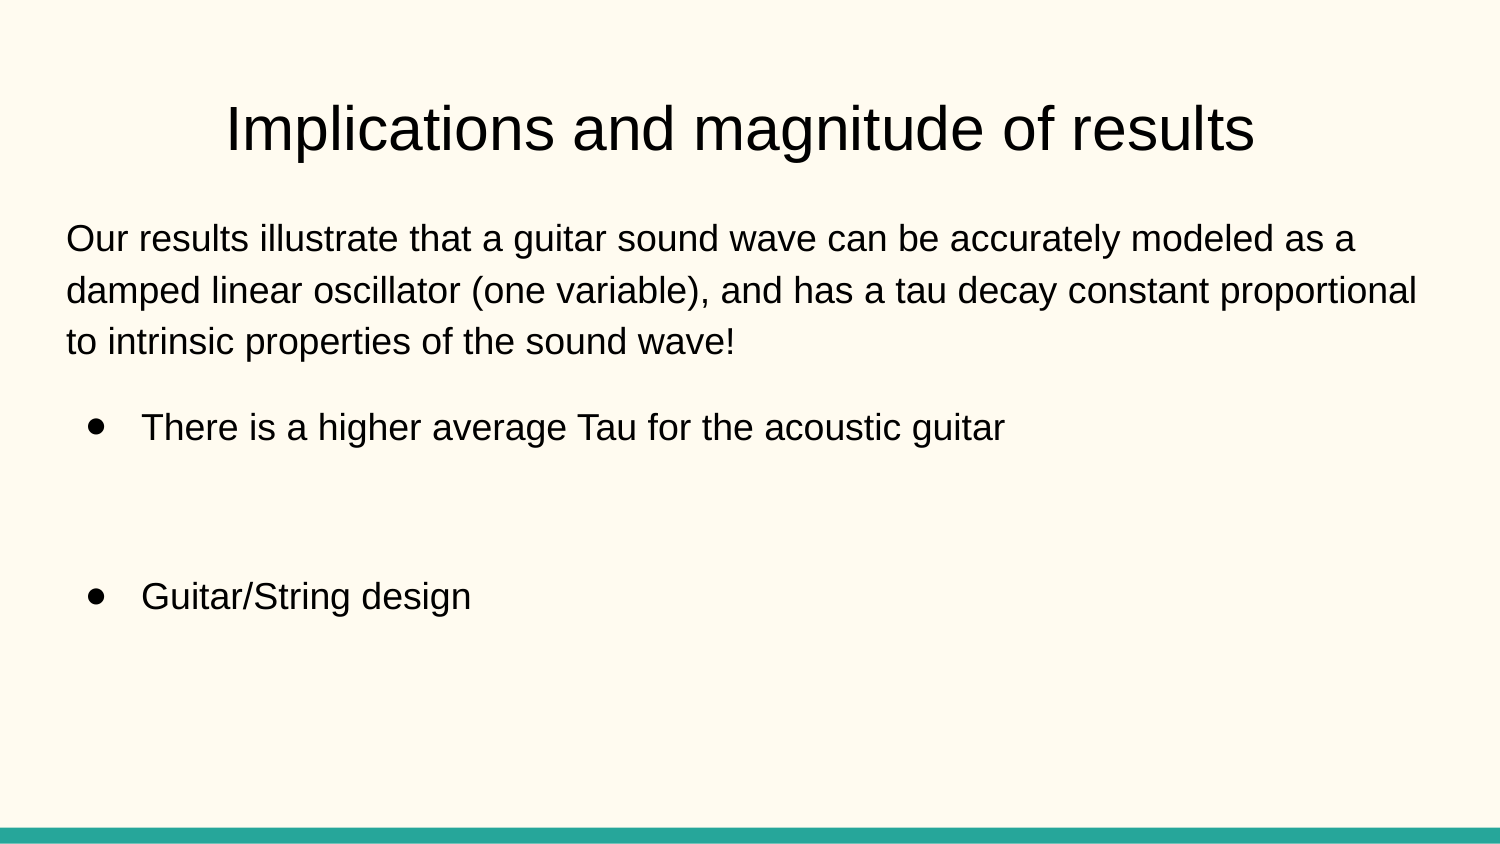

# Implications and magnitude of results
Our results illustrate that a guitar sound wave can be accurately modeled as a damped linear oscillator (one variable), and has a tau decay constant proportional to intrinsic properties of the sound wave!
There is a higher average Tau for the acoustic guitar

Guitar/String design